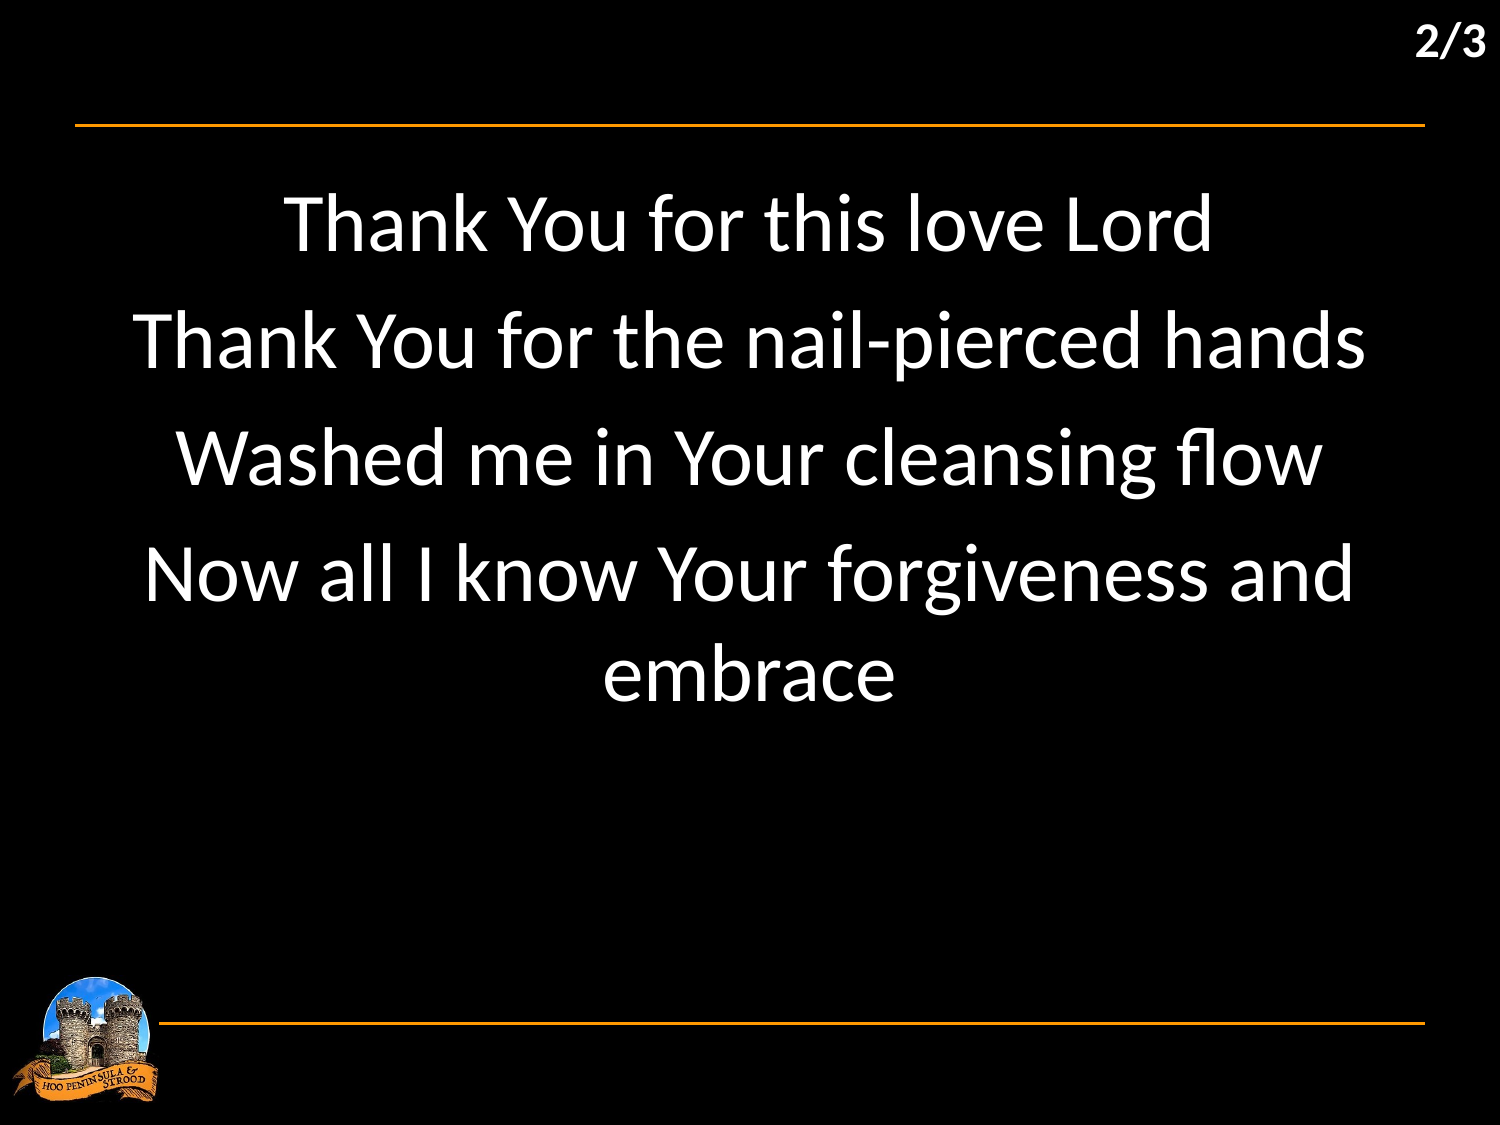

2/3
Thank You for this love Lord
Thank You for the nail-pierced hands
Washed me in Your cleansing flow
Now all I know Your forgiveness and embrace